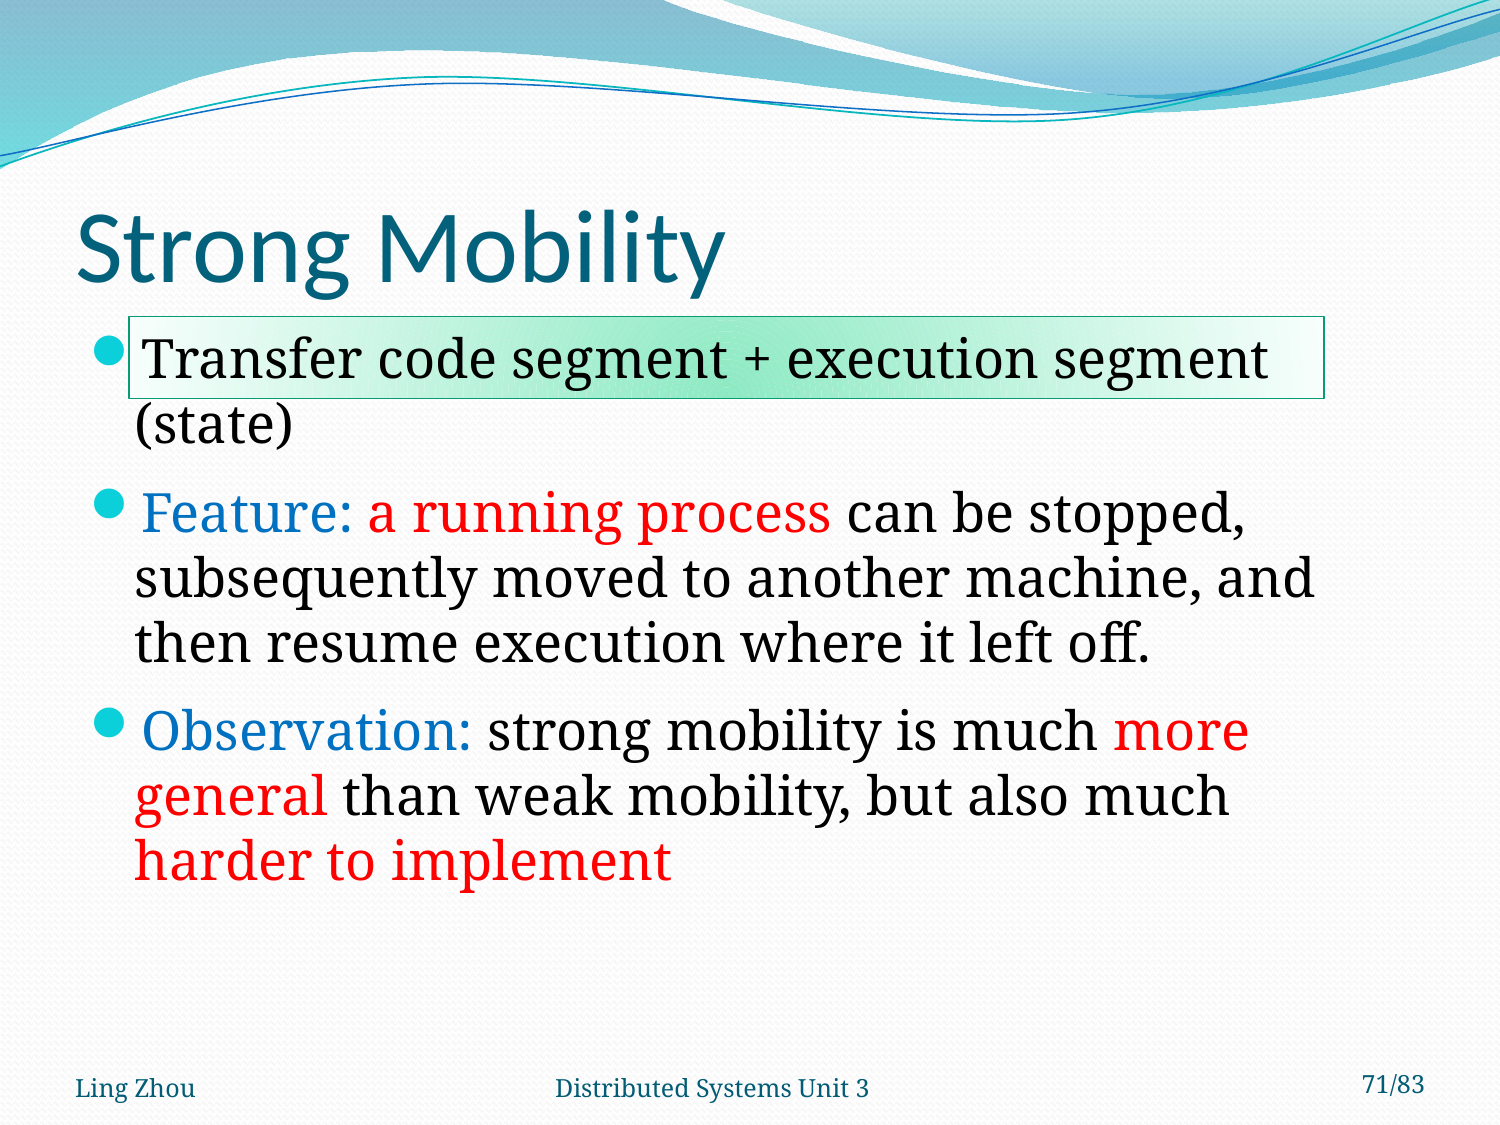

# Strong Mobility

Transfer code segment + execution segment (state)
Feature: a running process can be stopped, subsequently moved to another machine, and then resume execution where it left off.
Observation: strong mobility is much more general than weak mobility, but also much harder to implement

Ling Zhou
Distributed Systems Unit 3
71/83